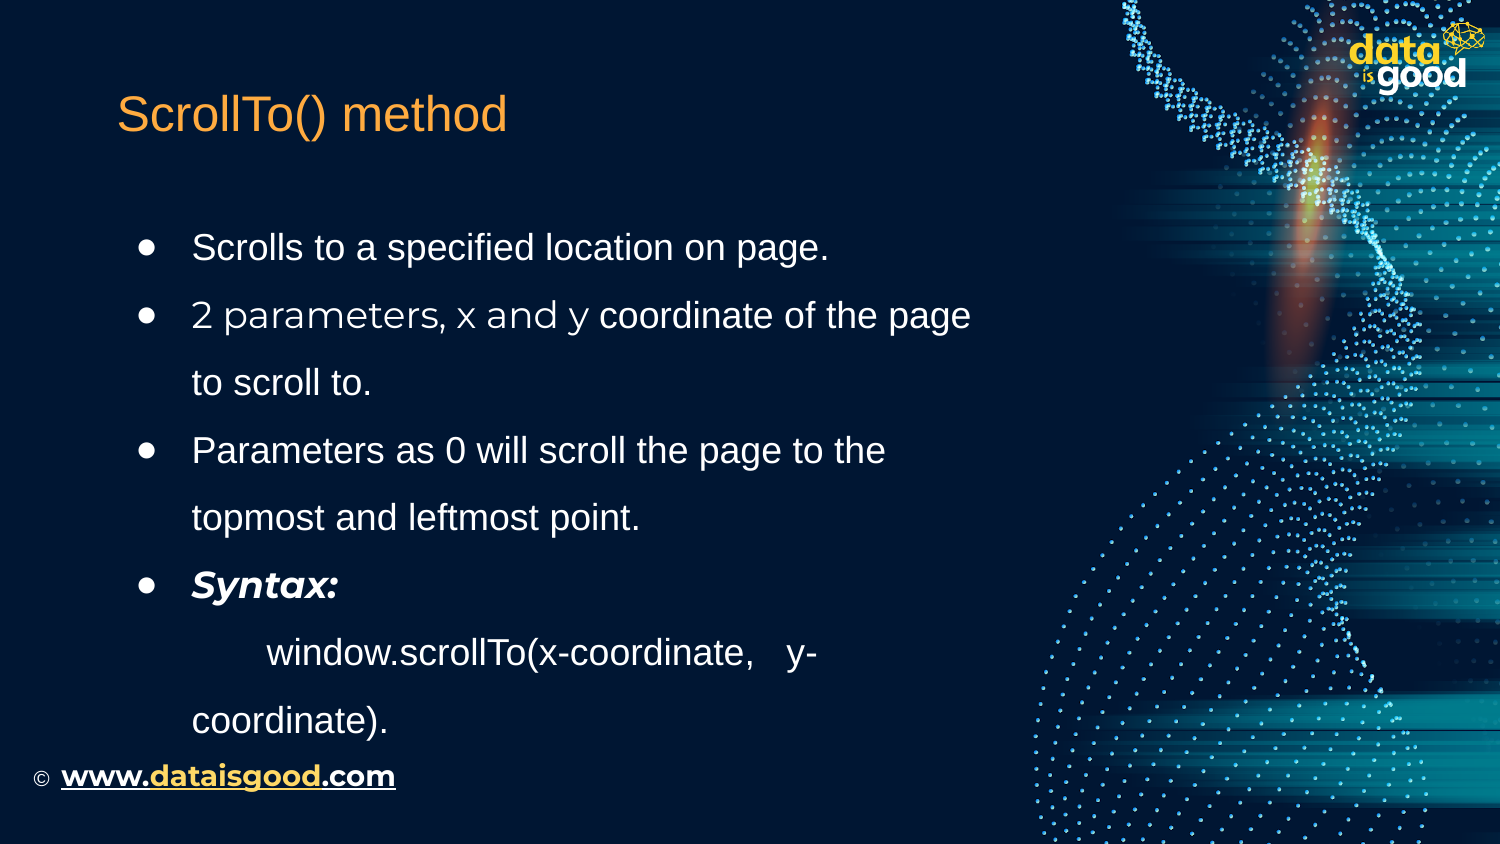

# ScrollTo() method
Scrolls to a specified location on page.
2 parameters, x and y coordinate of the page to scroll to.
Parameters as 0 will scroll the page to the topmost and leftmost point.
Syntax:
window.scrollTo(x-coordinate,   y-coordinate).